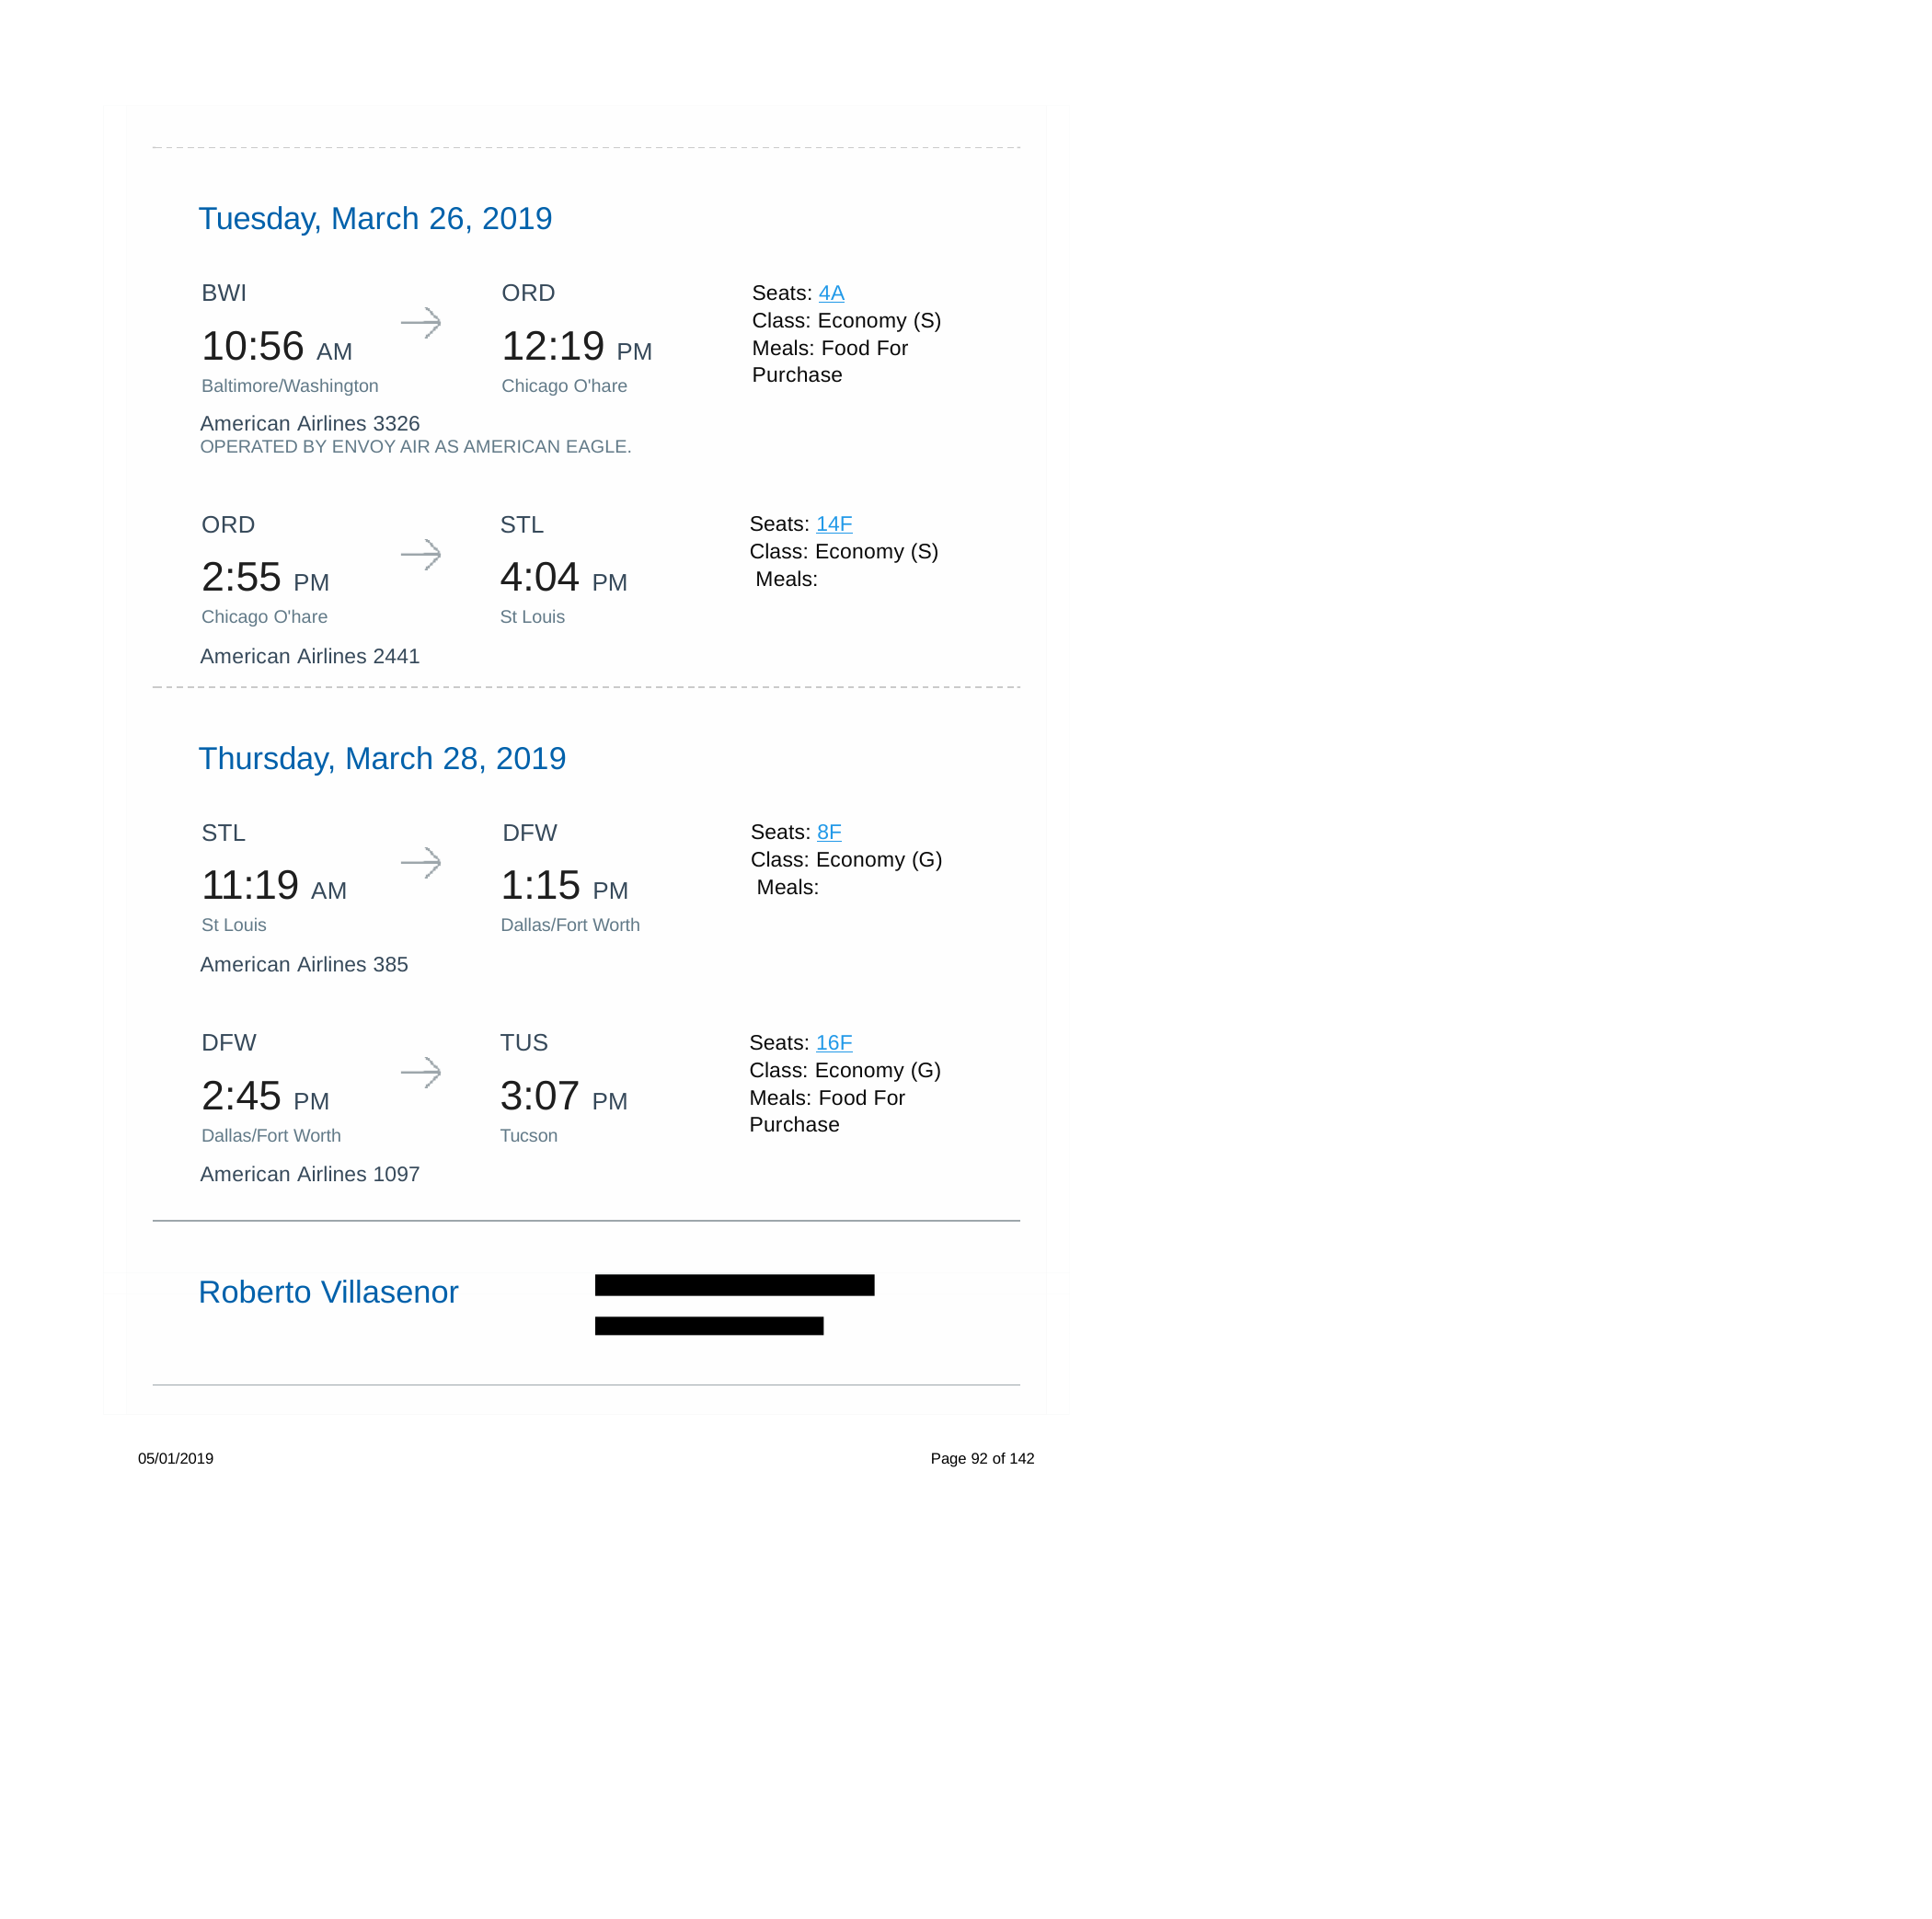

Tuesday, March 26, 2019
BWI
10:56 AM
Baltimore/Washington
ORD
12:19 PM
Chicago O'hare
Seats: 4A
Class: Economy (S)  Meals: Food For Purchase

American Airlines 3326
OPERATED BY ENVOY AIR AS AMERICAN EAGLE.
ORD
2:55 PM
Chicago O'hare
STL
4:04 PM
St Louis
Seats: 14F
Class: Economy (S)  Meals:

American Airlines 2441

Thursday, March 28, 2019
Seats: 8F
Class: Economy (G)  Meals:
STL	DFW
11:19 AM
St Louis
1:15 PM
Dallas/Fort Worth

American Airlines 385
DFW
2:45 PM
Dallas/Fort Worth
TUS
3:07 PM
Tucson
Seats: 16F
Class: Economy (G)  Meals: Food For Purchase

American Airlines 1097

Roberto Villasenor

05/01/2019
Page 92 of 142